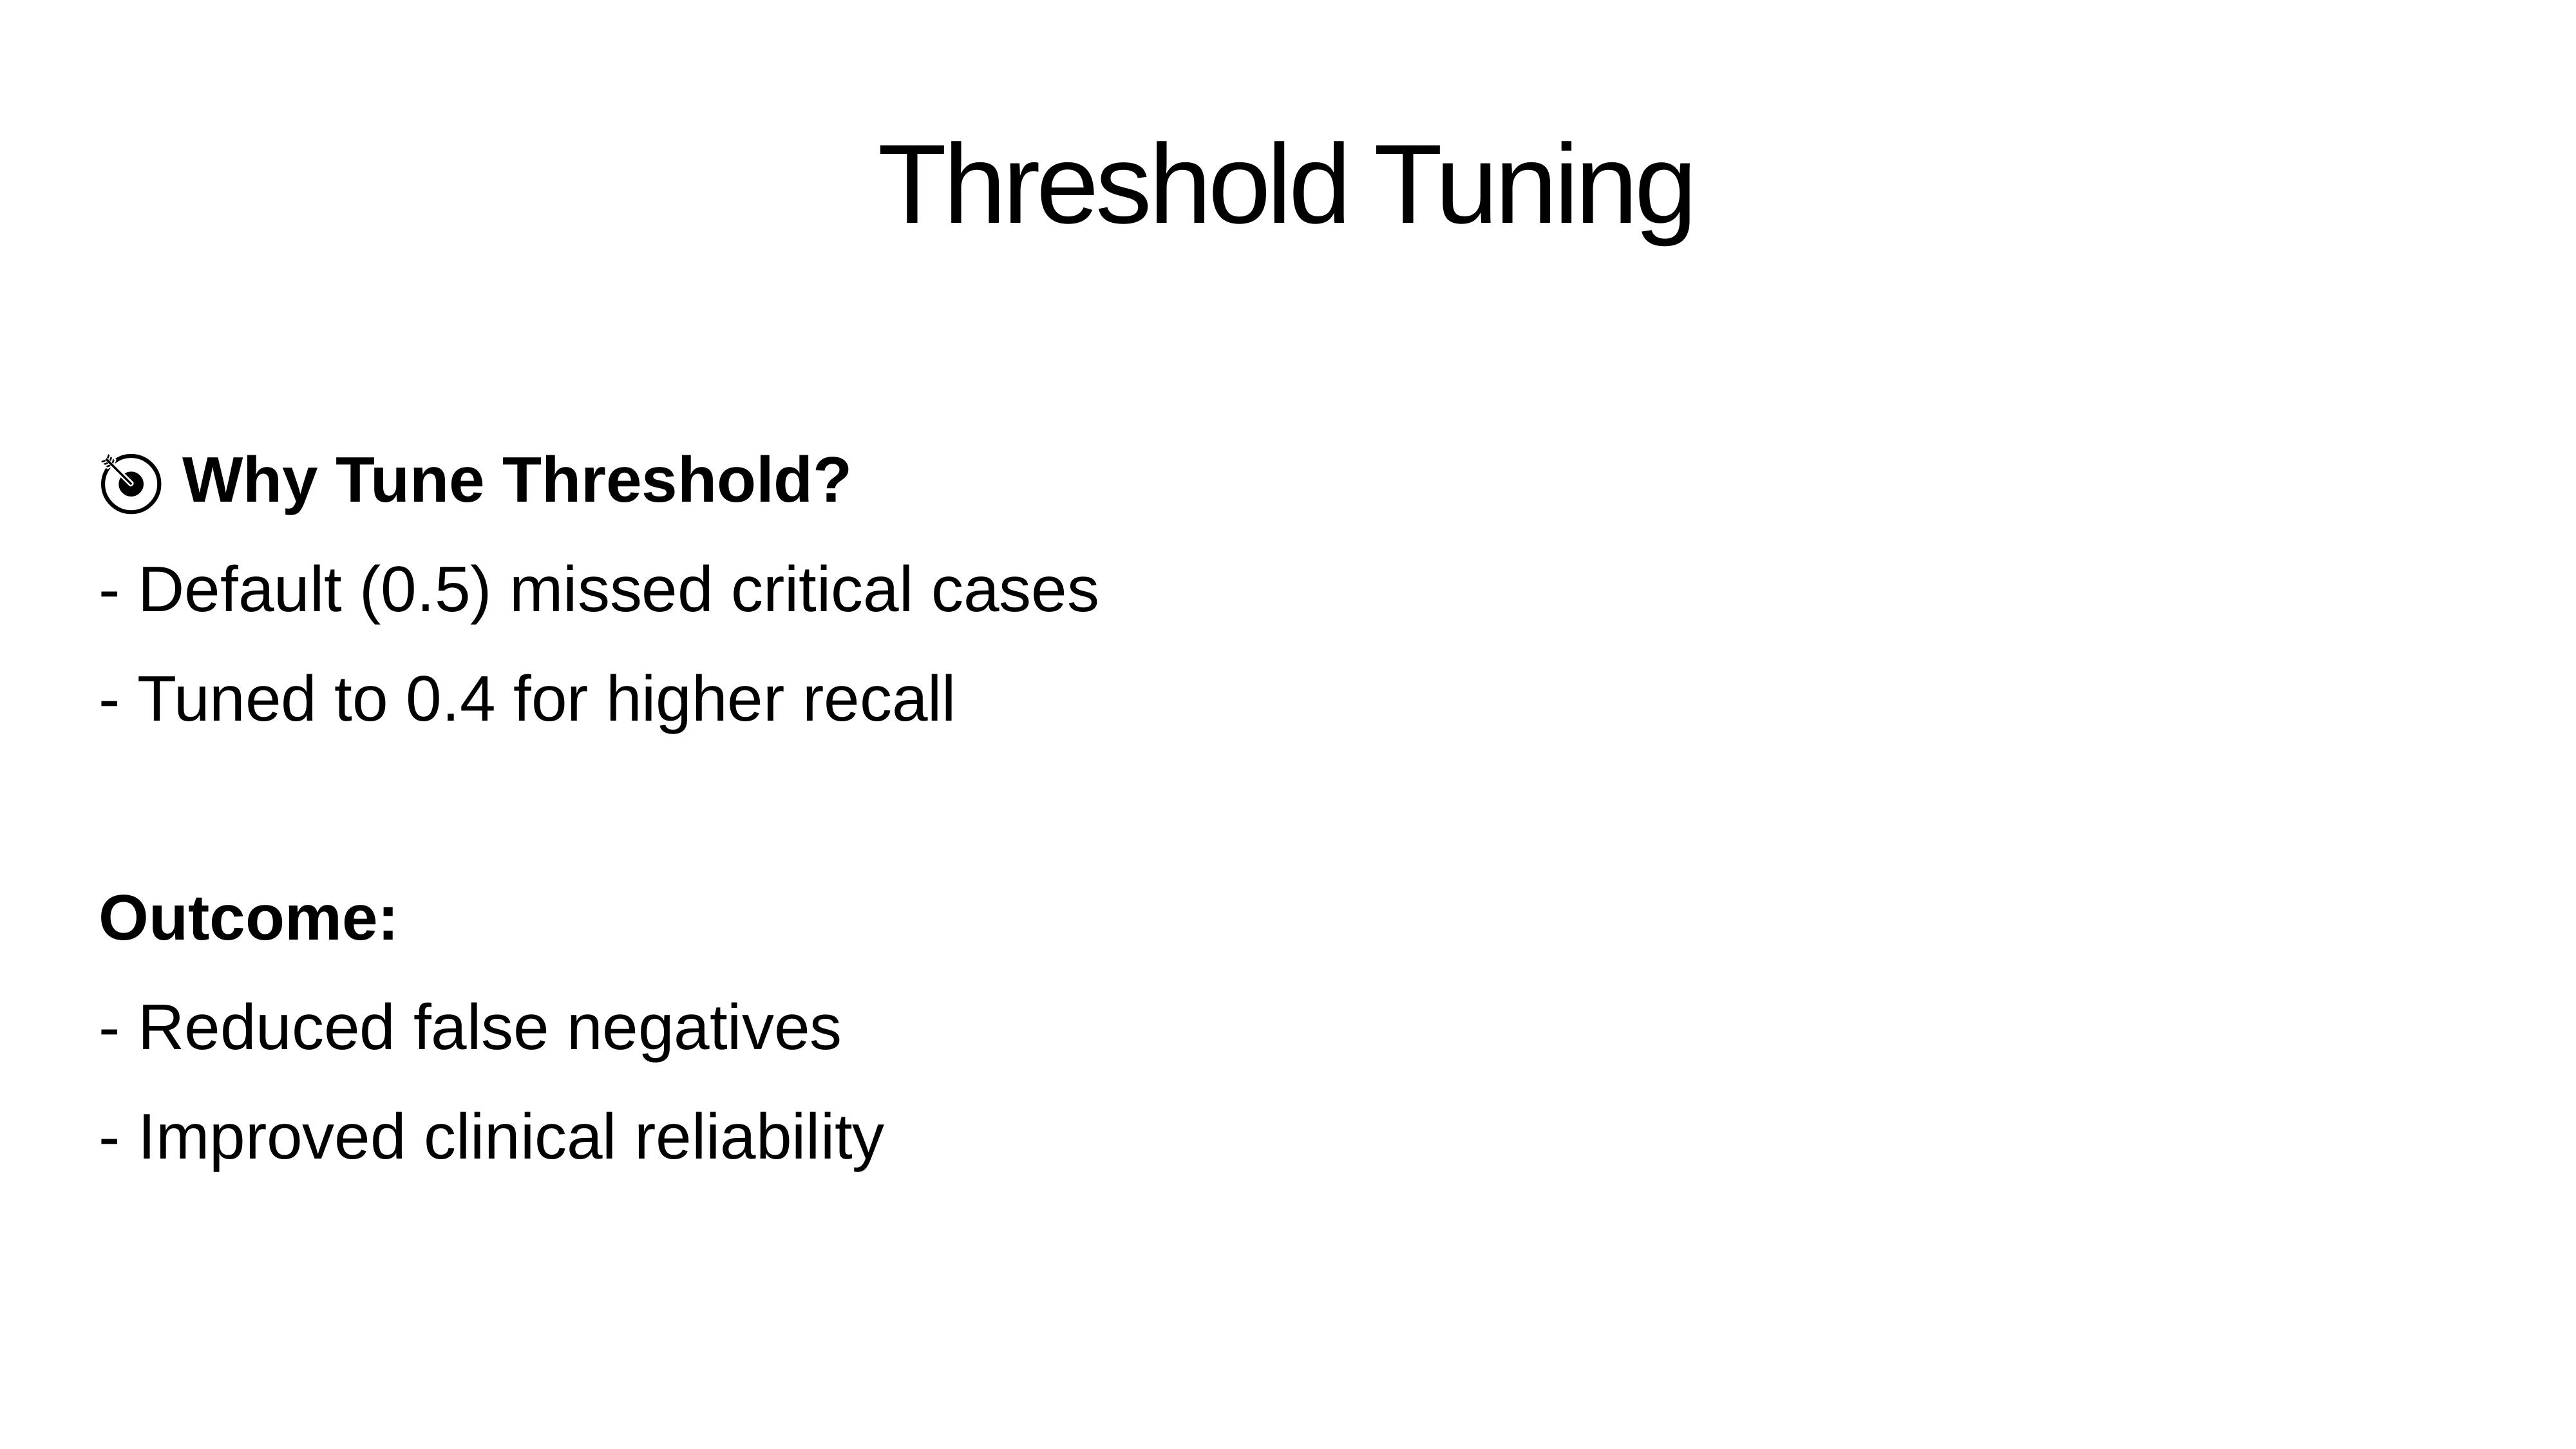

# Threshold Tuning
🎯 Why Tune Threshold?
- Default (0.5) missed critical cases
- Tuned to 0.4 for higher recall

Outcome:
- Reduced false negatives
- Improved clinical reliability